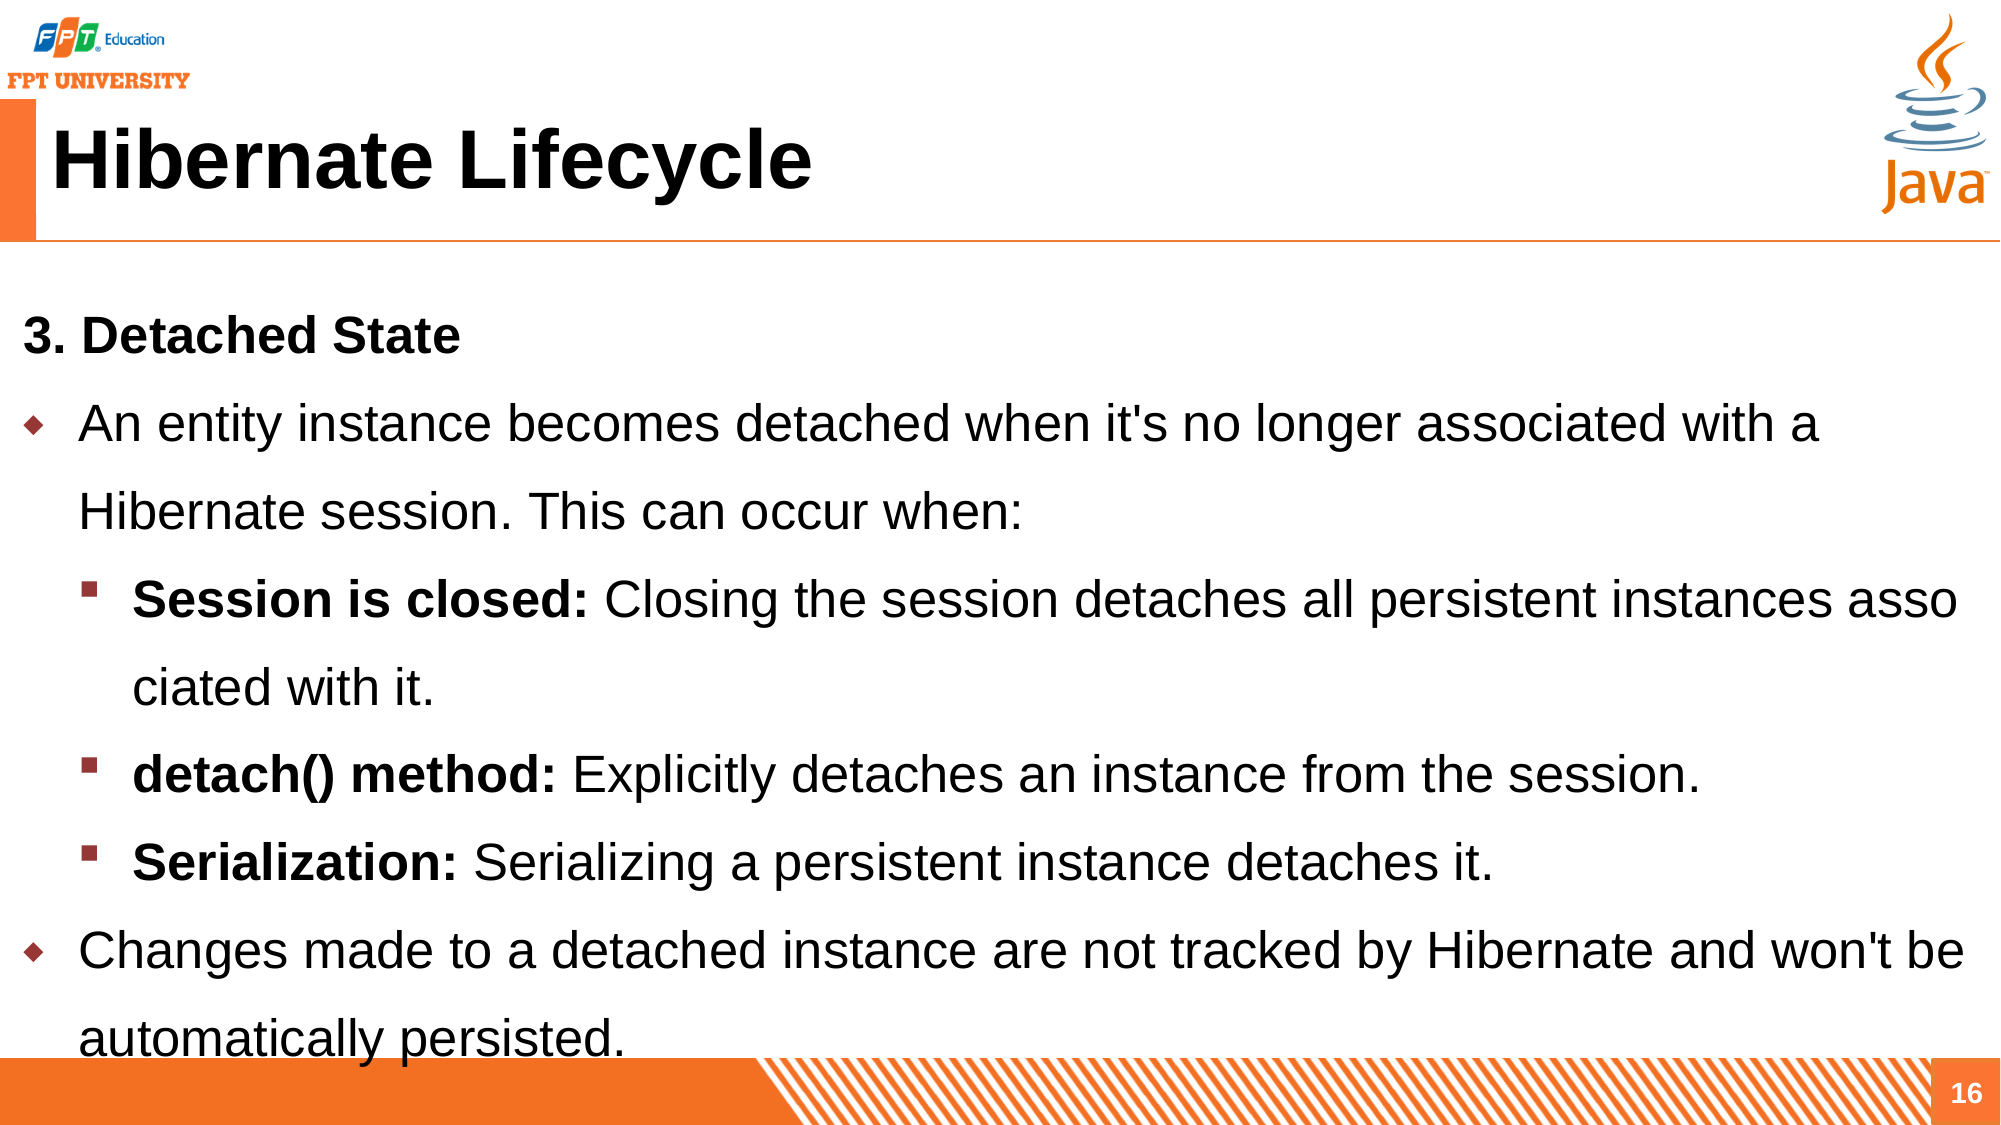

# Hibernate Lifecycle
3. Detached State
An entity instance becomes detached when it's no longer associated with a 
Hibernate session. This can occur when:
Session is closed: Closing the session detaches all persistent instances associated with it.
detach() method: Explicitly detaches an instance from the session.
Serialization: Serializing a persistent instance detaches it.
Changes made to a detached instance are not tracked by Hibernate and won't be automatically persisted.

16